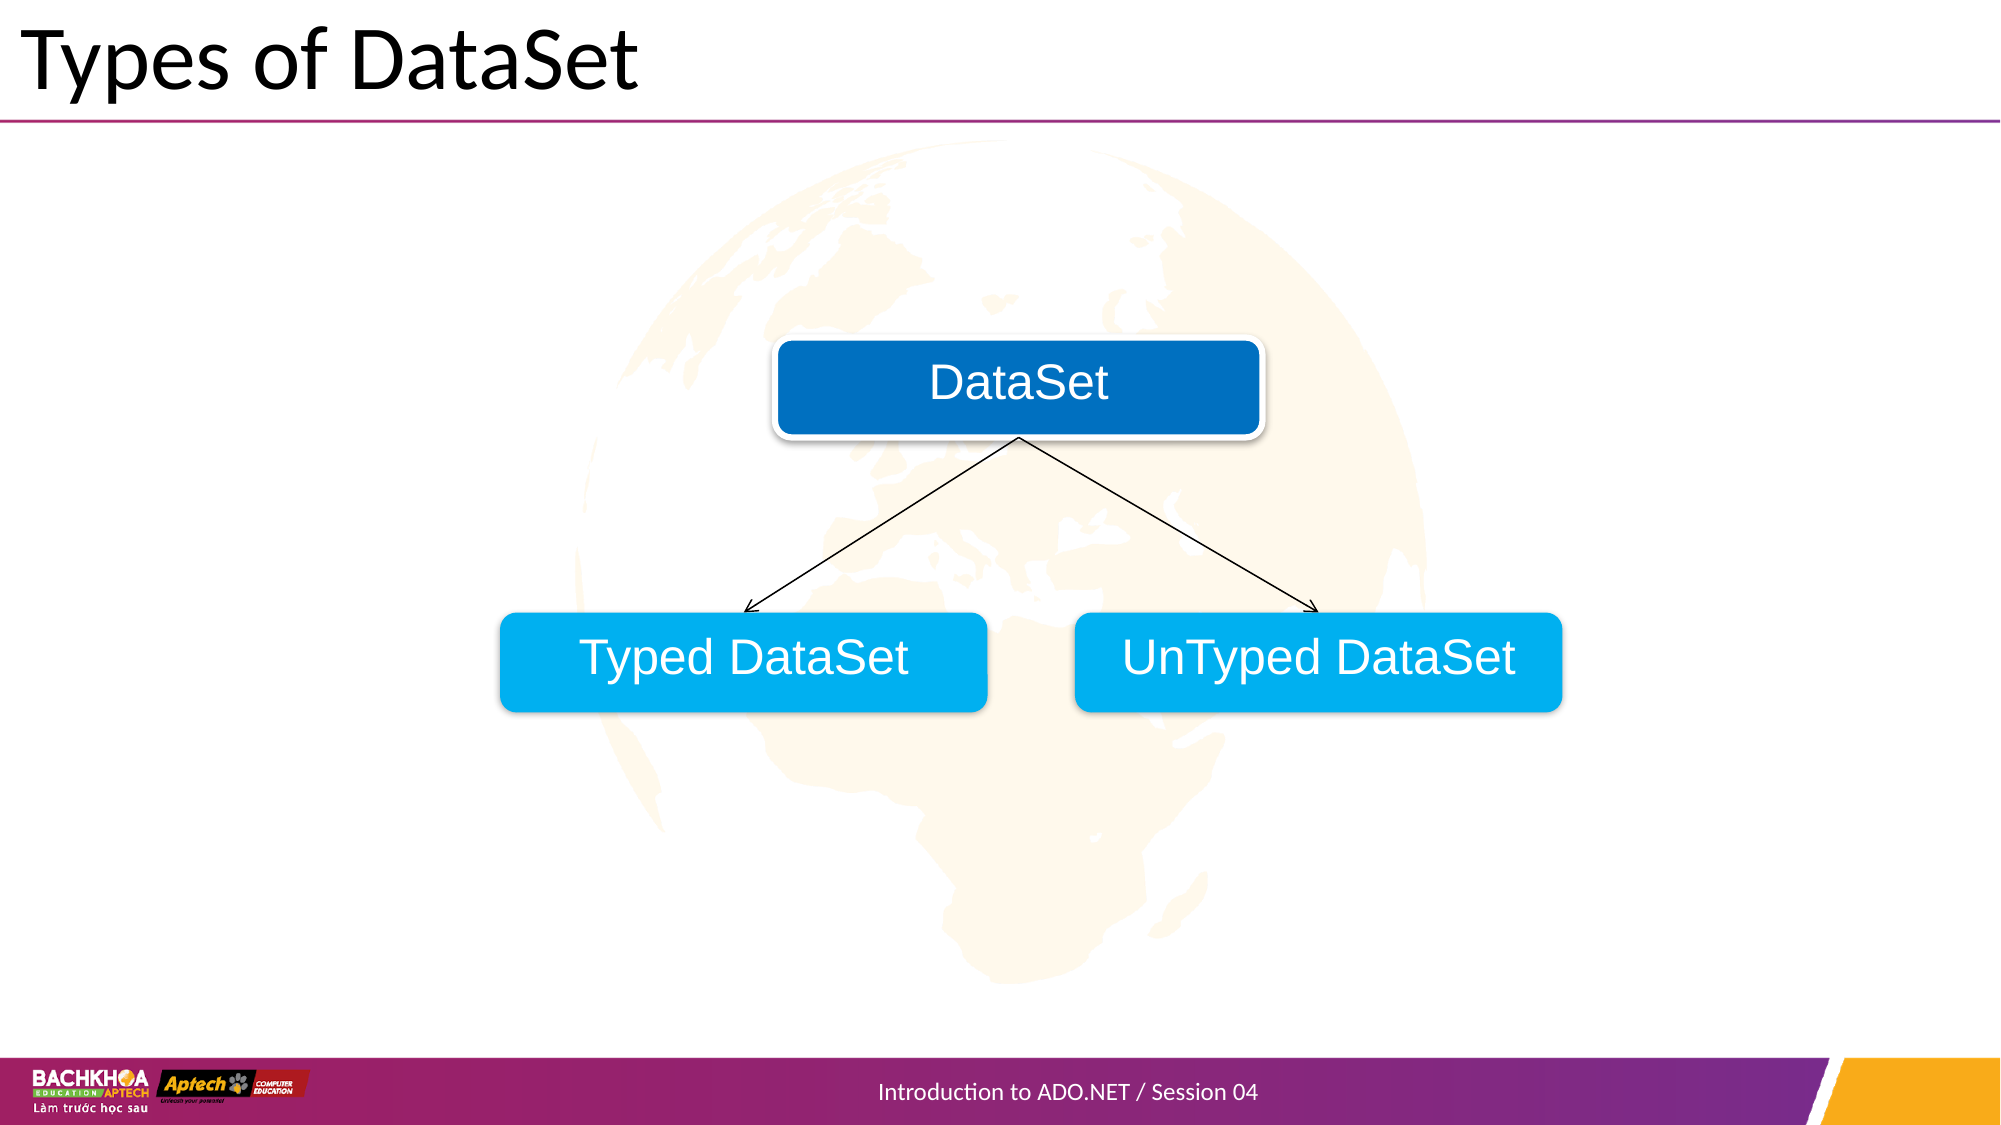

# Types of DataSet

DataSet
Typed DataSet
UnTyped DataSet
Introduction to ADO.NET / Session 04